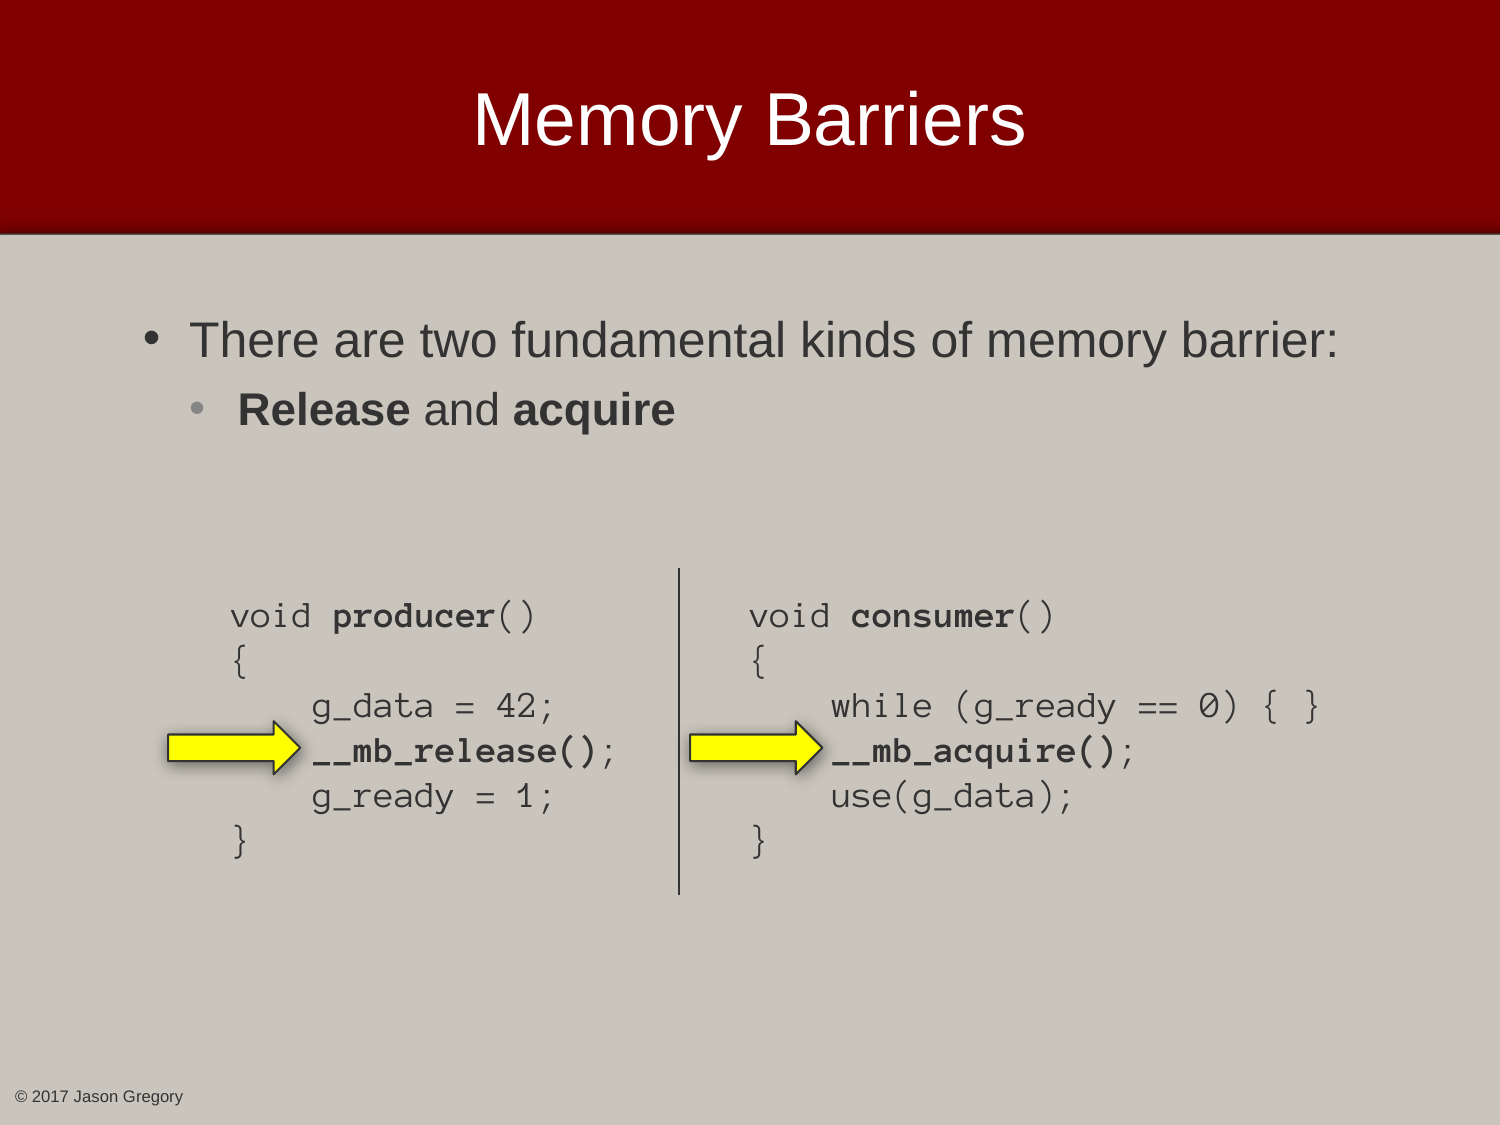

# Memory Barriers
There are two fundamental kinds of memory barrier:
Release and acquire
void producer()
{
    g_data = 42;
    __mb_release();
    g_ready = 1;
}
void consumer()
{
    while (g_ready == 0) { }
    __mb_acquire();
    use(g_data);
}

© 2017 Jason Gregory